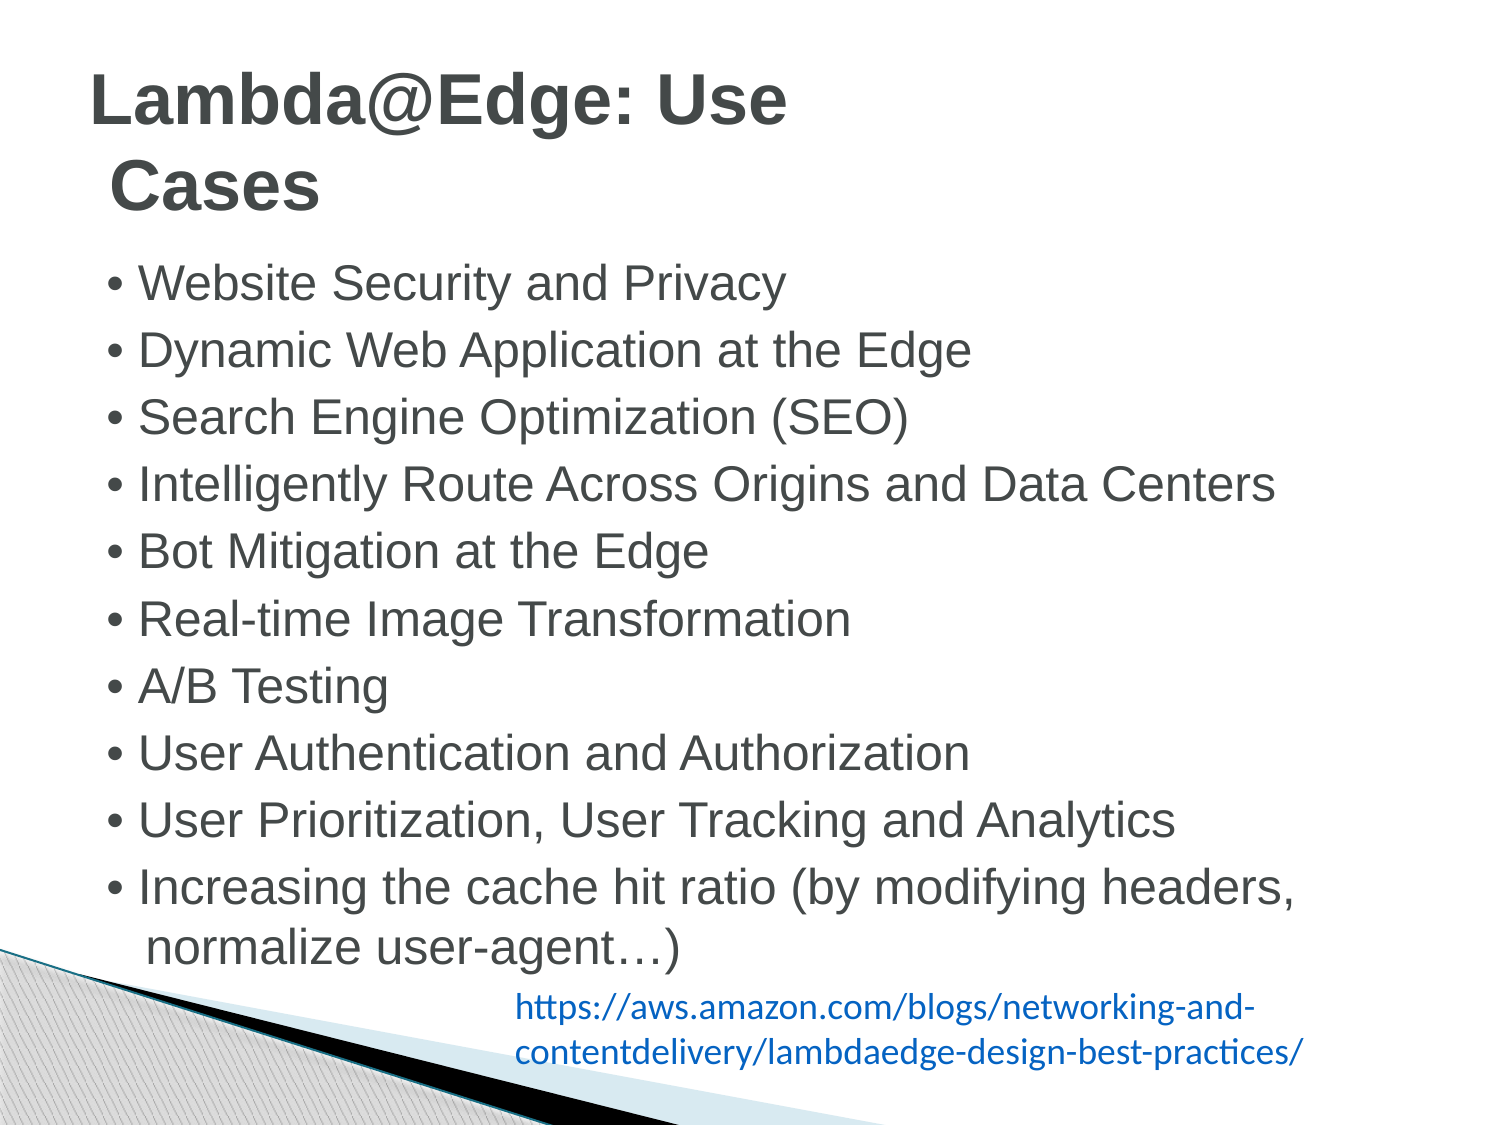

# Lambda@Edge: Use Cases
• Website Security and Privacy
• Dynamic Web Application at the Edge
• Search Engine Optimization (SEO)
• Intelligently Route Across Origins and Data Centers
• Bot Mitigation at the Edge
• Real-time Image Transformation
• A/B Testing
• User Authentication and Authorization
• User Prioritization, User Tracking and Analytics
• Increasing the cache hit ratio (by modifying headers, normalize user-agent…)
https://aws.amazon.com/blogs/networking-and-contentdelivery/lambdaedge-design-best-practices/